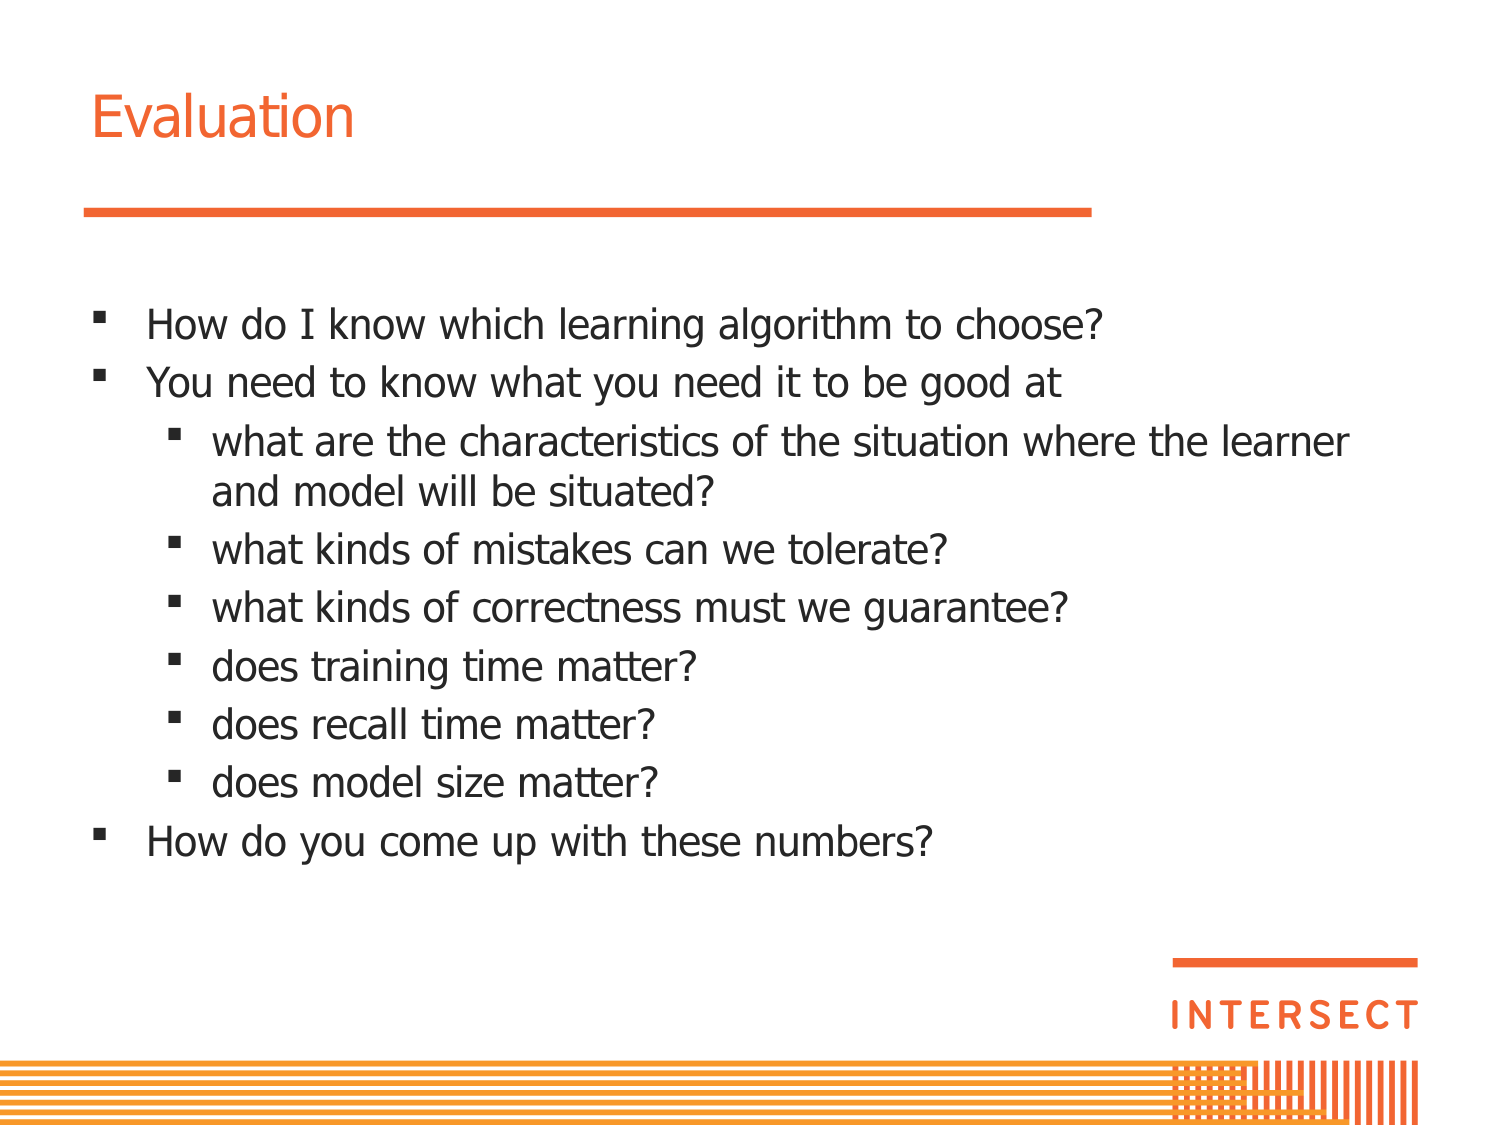

# Evaluation

How do I know which learning algorithm to choose?
You need to know what you need it to be good at
what are the characteristics of the situation where the learner and model will be situated?
what kinds of mistakes can we tolerate?
what kinds of correctness must we guarantee?
does training time matter?
does recall time matter?
does model size matter?
How do you come up with these numbers?